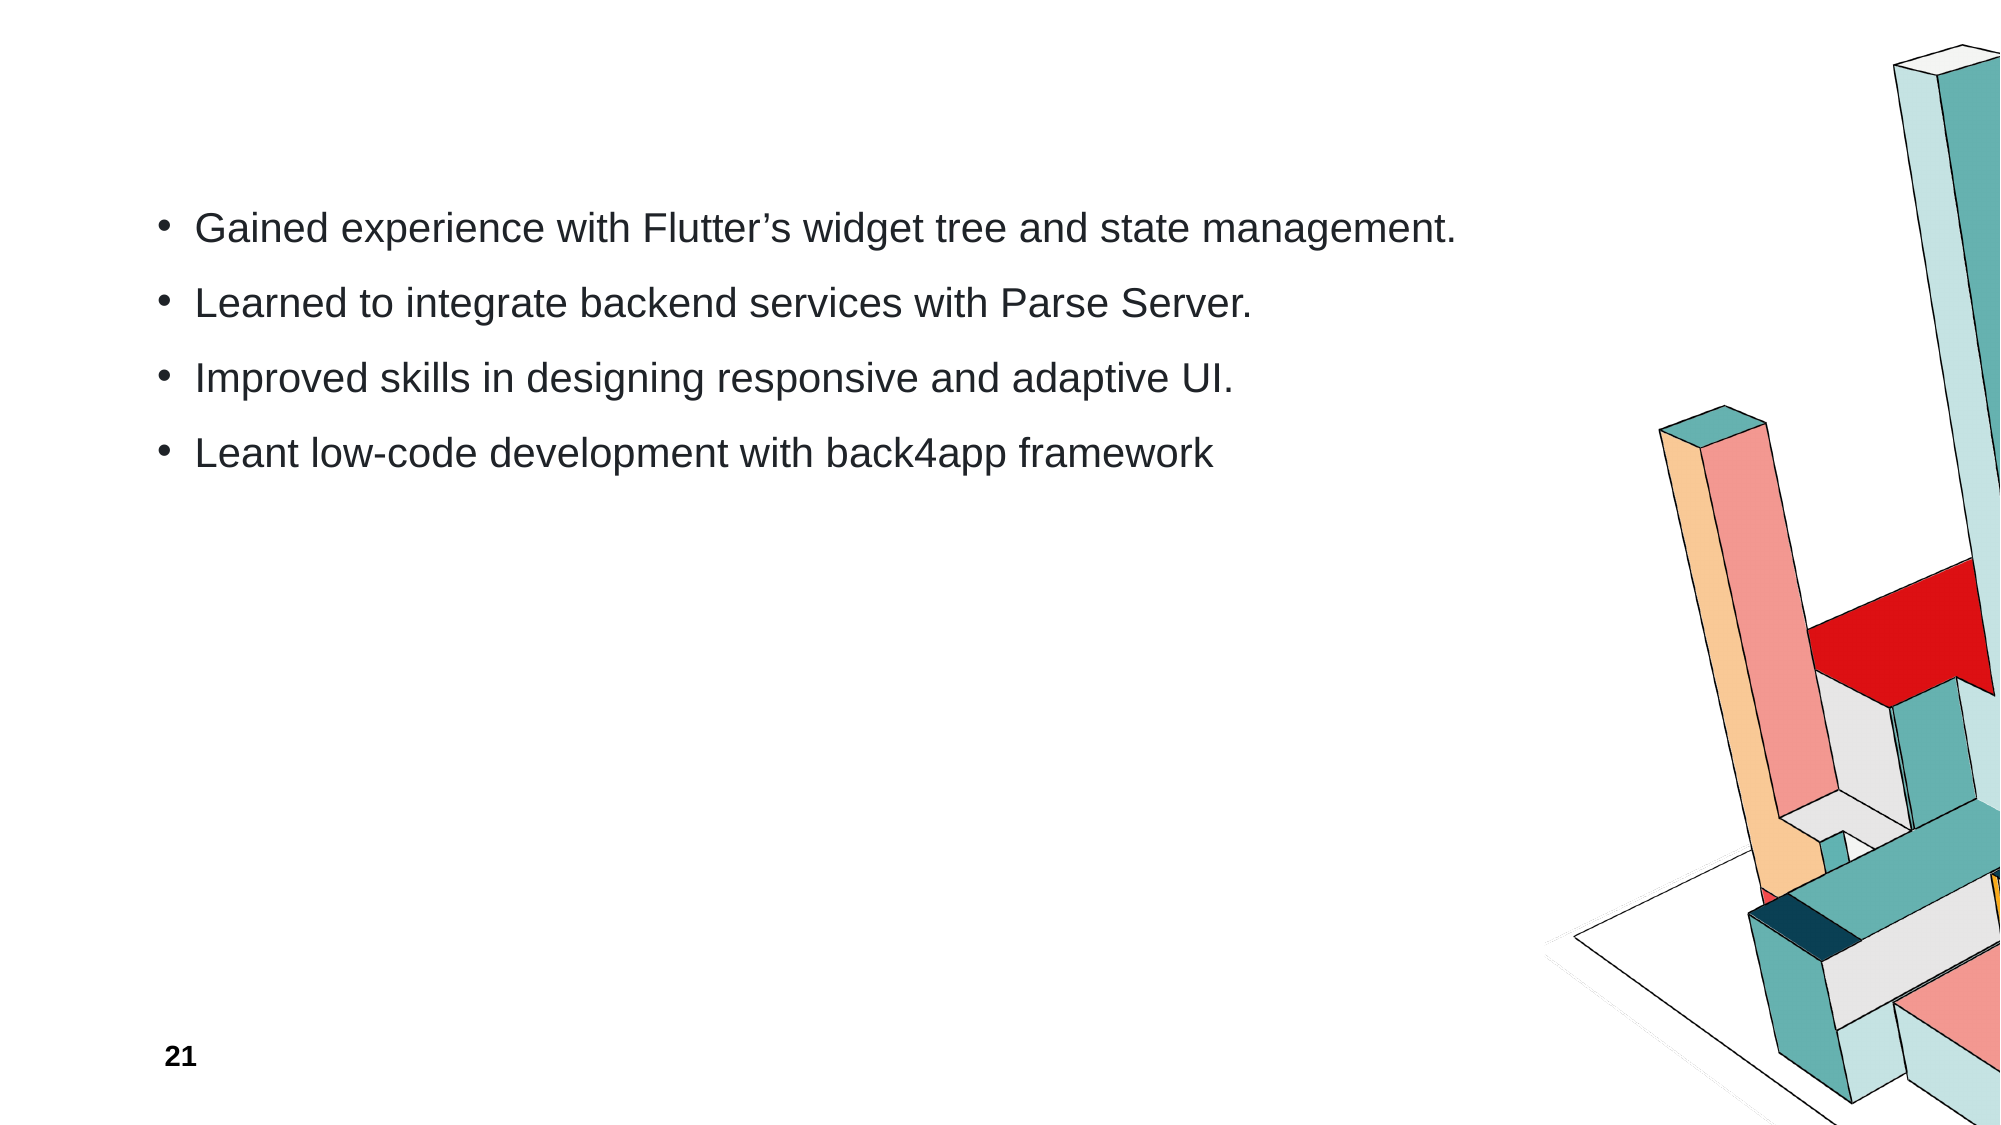

Gained experience with Flutter’s widget tree and state management.
Learned to integrate backend services with Parse Server.
Improved skills in designing responsive and adaptive UI.
Leant low-code development with back4app framework
21